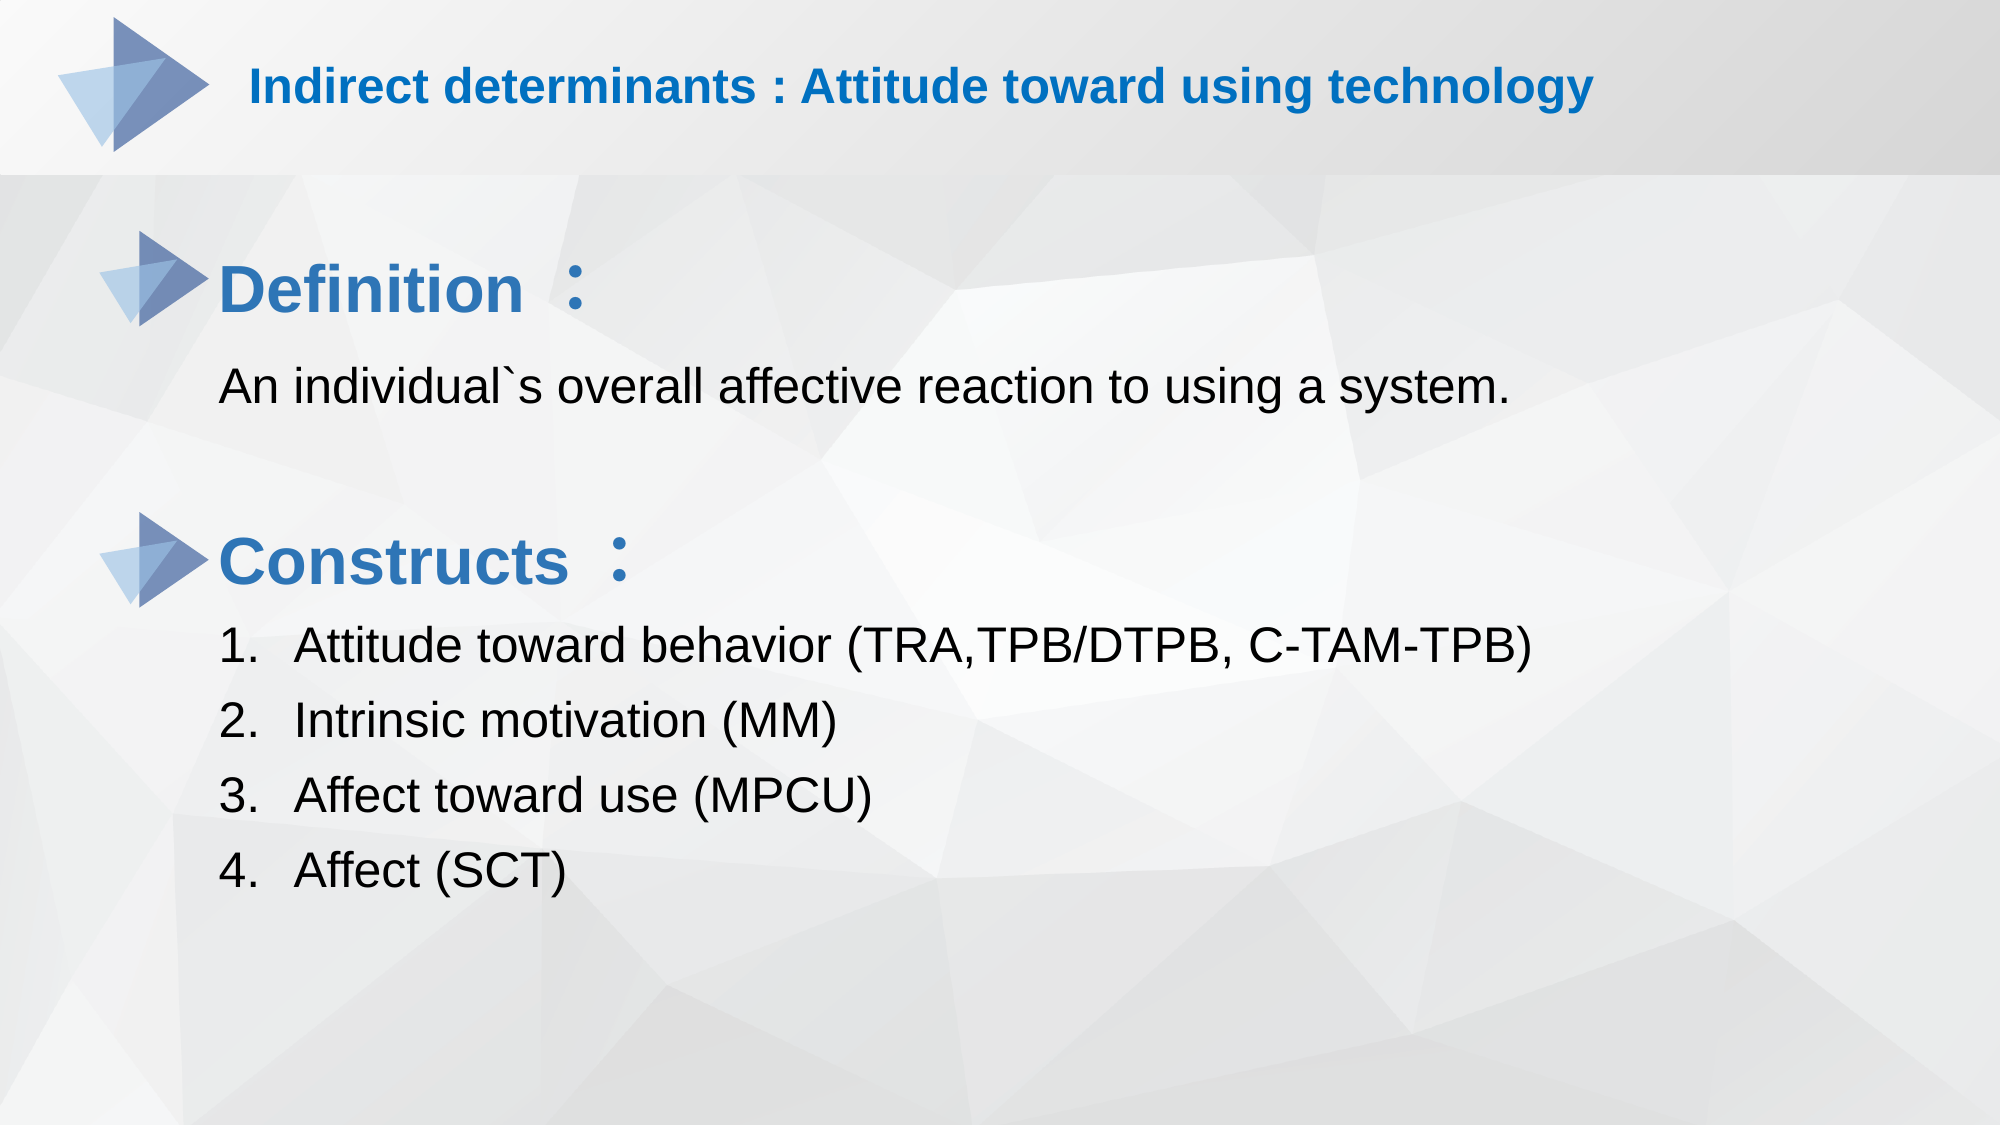

#

Indirect determinants : Attitude toward using technology

Definition：
An individual`s overall affective reaction to using a system.

Constructs：
Attitude toward behavior (TRA,TPB/DTPB, C-TAM-TPB)
Intrinsic motivation (MM)
Affect toward use (MPCU)
Affect (SCT)